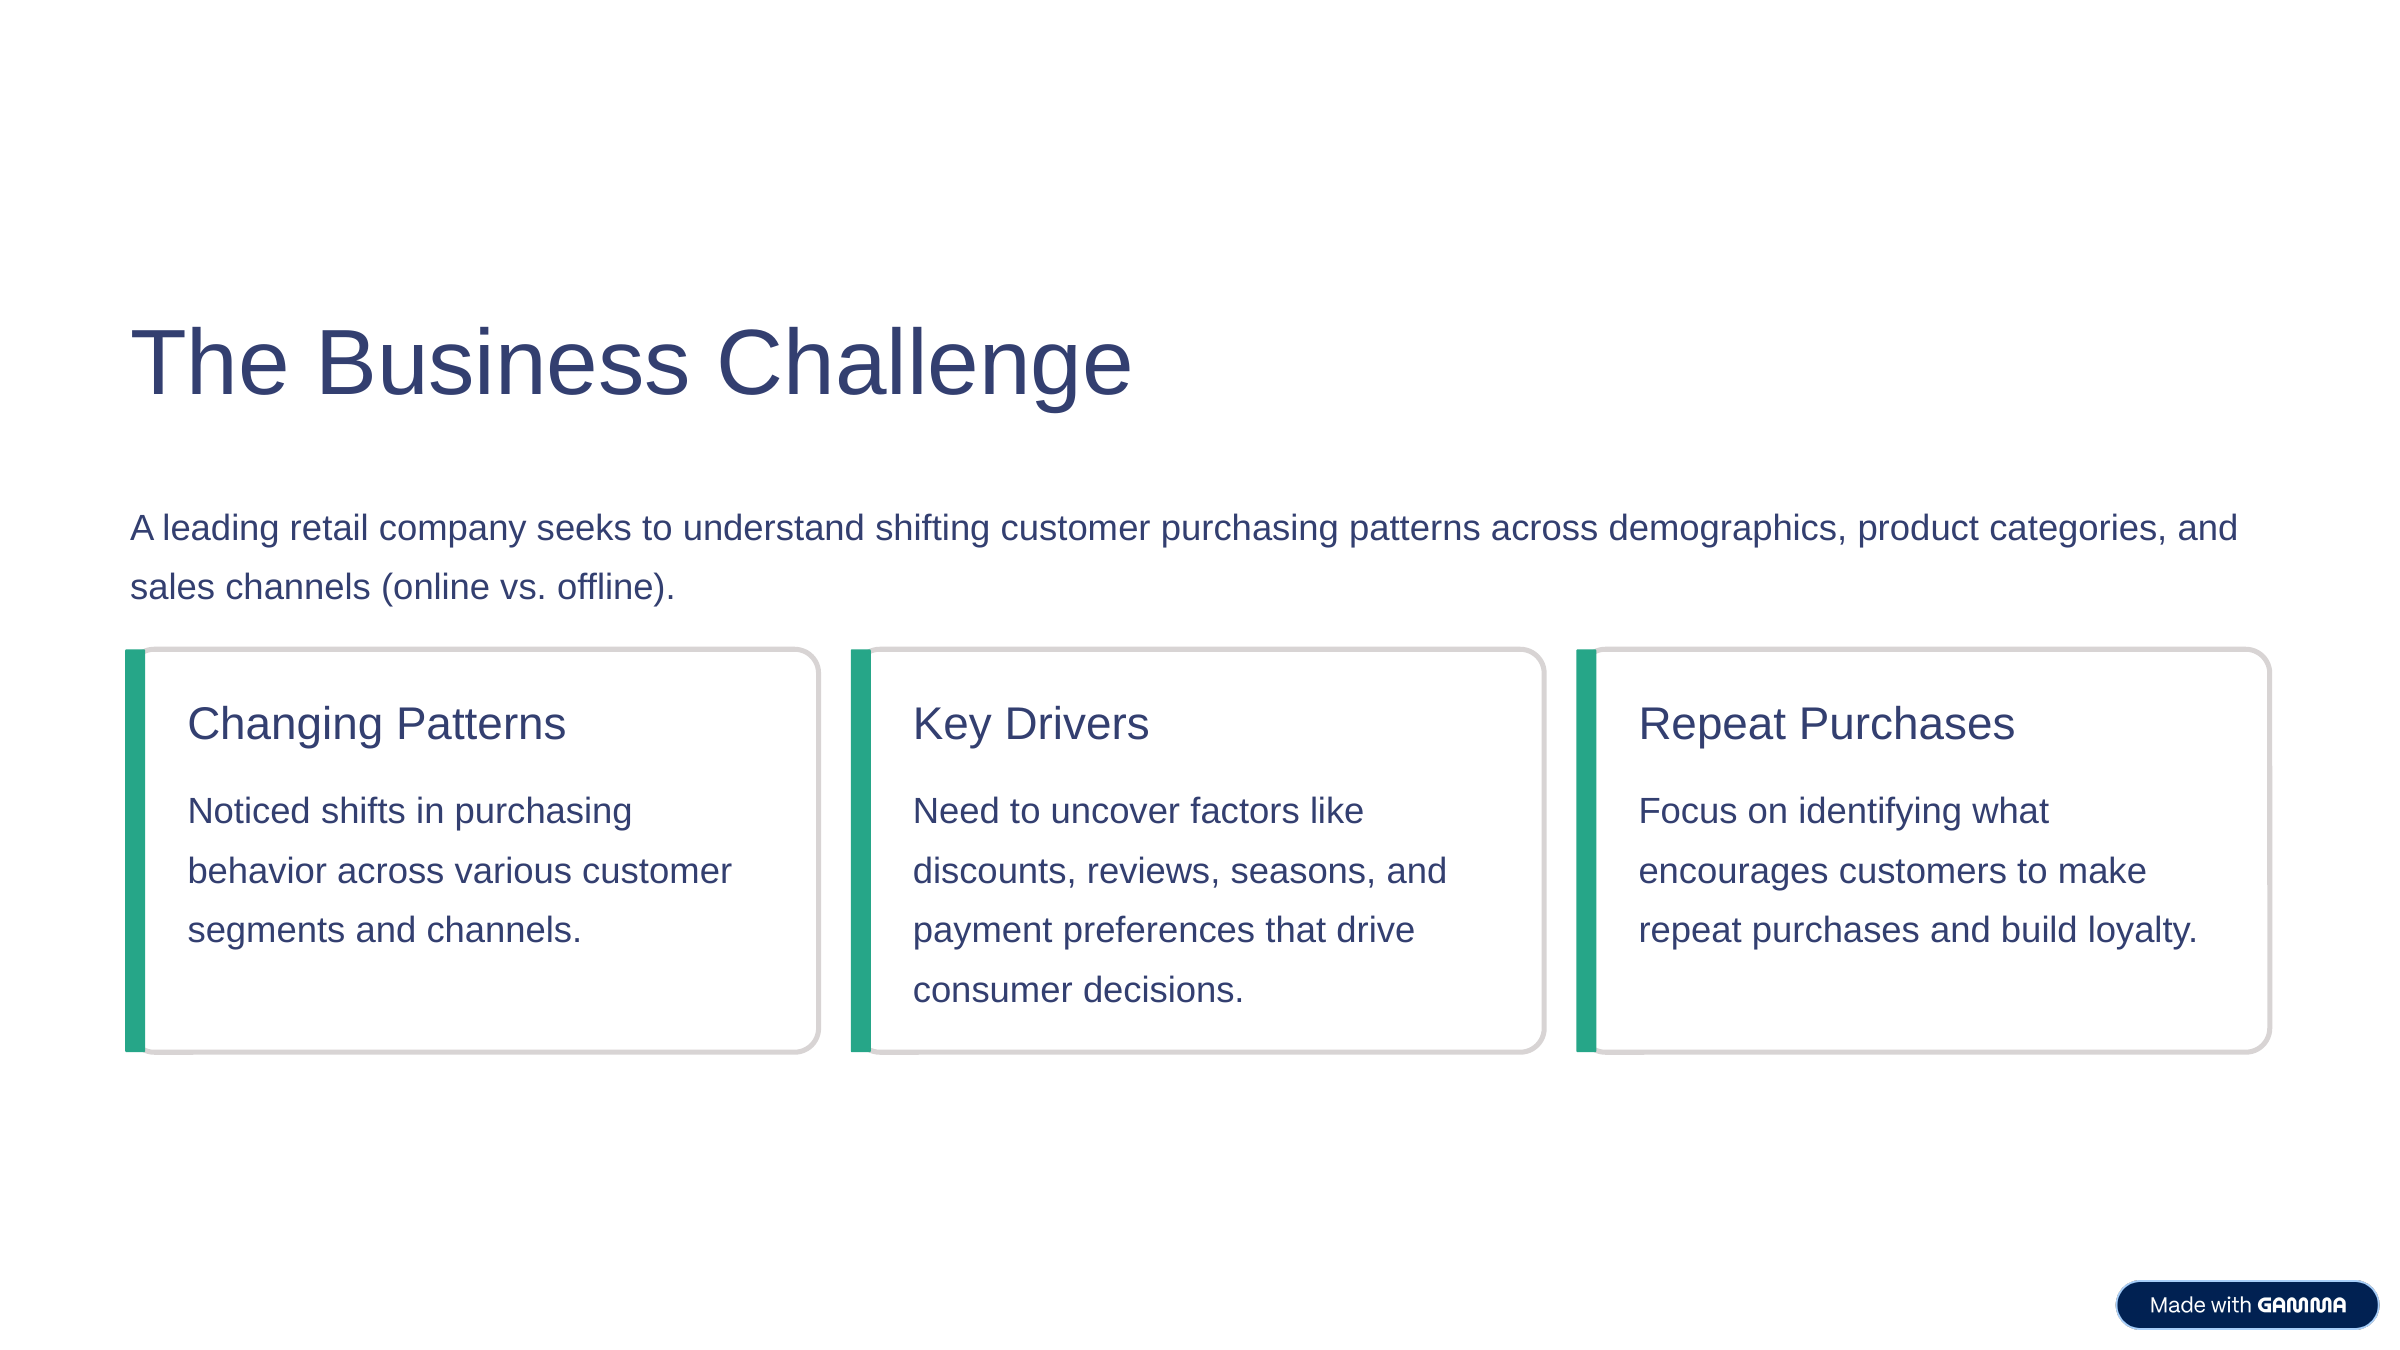

The Business Challenge
A leading retail company seeks to understand shifting customer purchasing patterns across demographics, product categories, and sales channels (online vs. offline).

Changing Patterns
Key Drivers
Repeat Purchases
Noticed shifts in purchasing behavior across various customer segments and channels.
Need to uncover factors like discounts, reviews, seasons, and payment preferences that drive consumer decisions.
Focus on identifying what encourages customers to make repeat purchases and build loyalty.